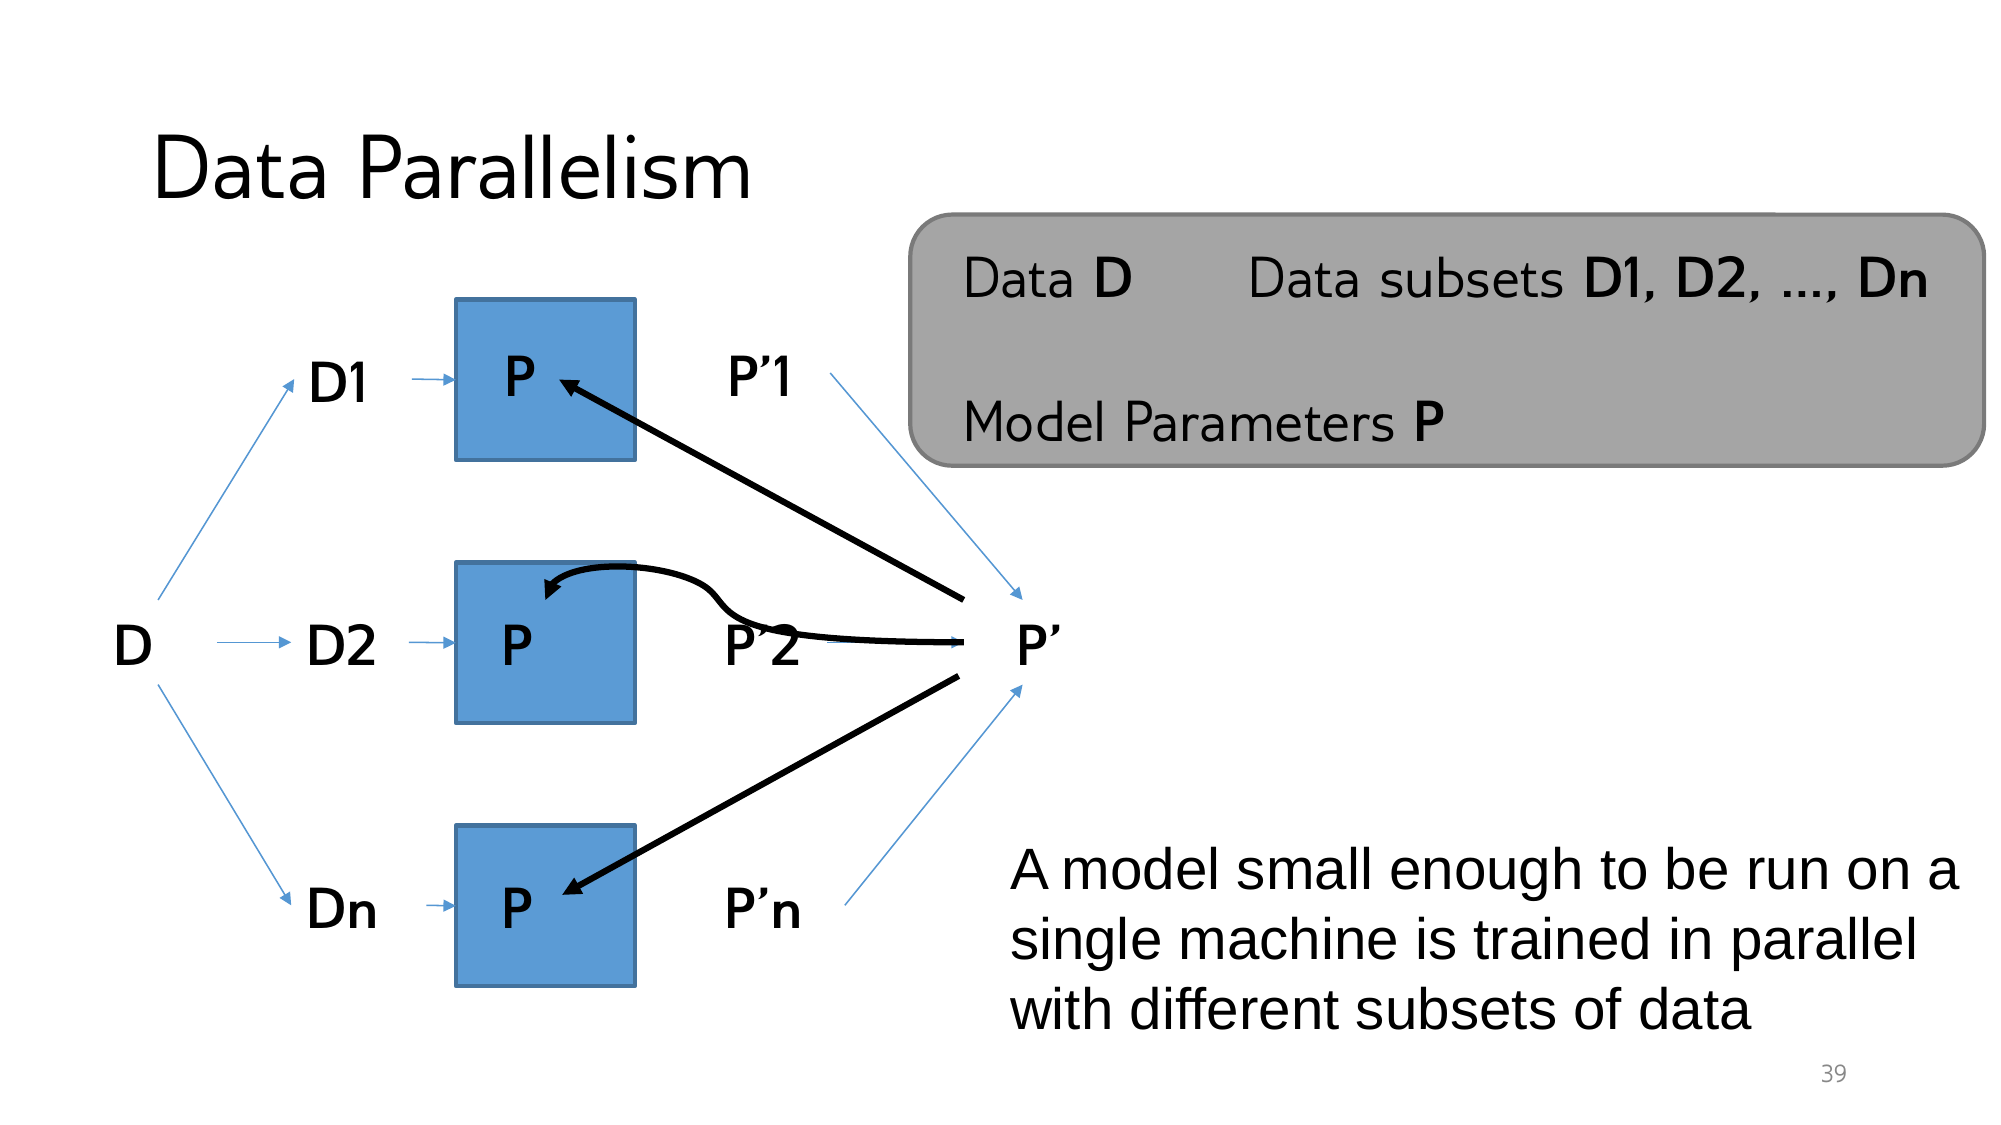

# Data Parallelism

Data D
Data subsets D1, D2, …, Dn

P
P’1
D1
Model Parameters P

D
P
P’2
  P’
D2
A model small enough to be run on a single machine is trained in parallel with different subsets of data

P
P’n
Dn
39